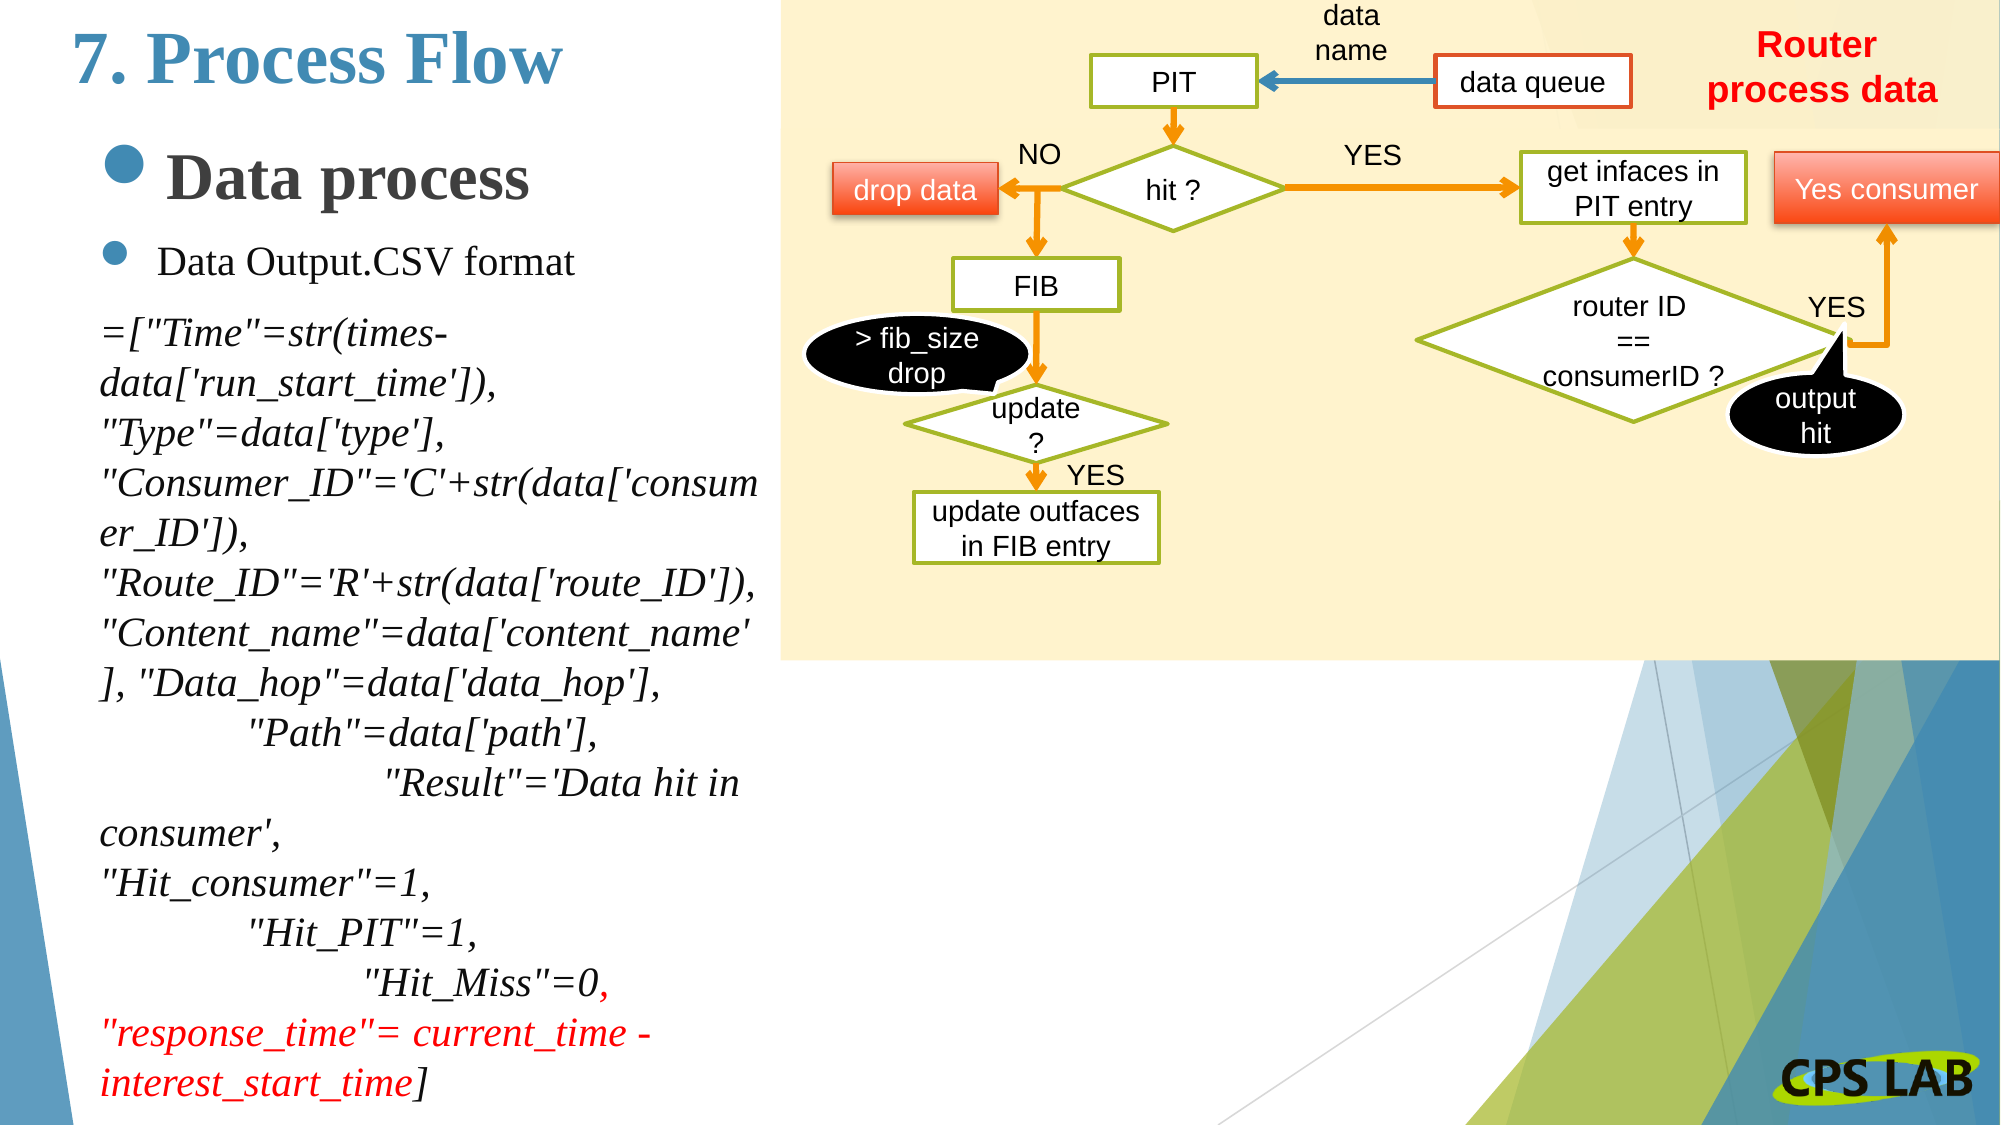

data
name

# 7. Process Flow
Router
process data
PIT
data queue
Data process
Data Output.CSV format
=["Time"=str(times-data['run_start_time']), "Type"=data['type'], "Consumer_ID"='C'+str(data['consumer_ID']), "Route_ID"='R'+str(data['route_ID']), "Content_name"=data['content_name'], "Data_hop"=data['data_hop'],                        "Path"=data['path'],                                           "Result"='Data hit in consumer',                       "Hit_consumer"=1,                                              "Hit_PIT"=1,                                                     "Hit_Miss"=0,            "response_time"= current_time -interest_start_time]
NO

YES
hit ?
get infaces in PIT entry
Yes consumer
drop data
router ID
==
consumerID ?
FIB
YES
> fib_size
drop
output hit
update ?
YES
update outfaces in FIB entry